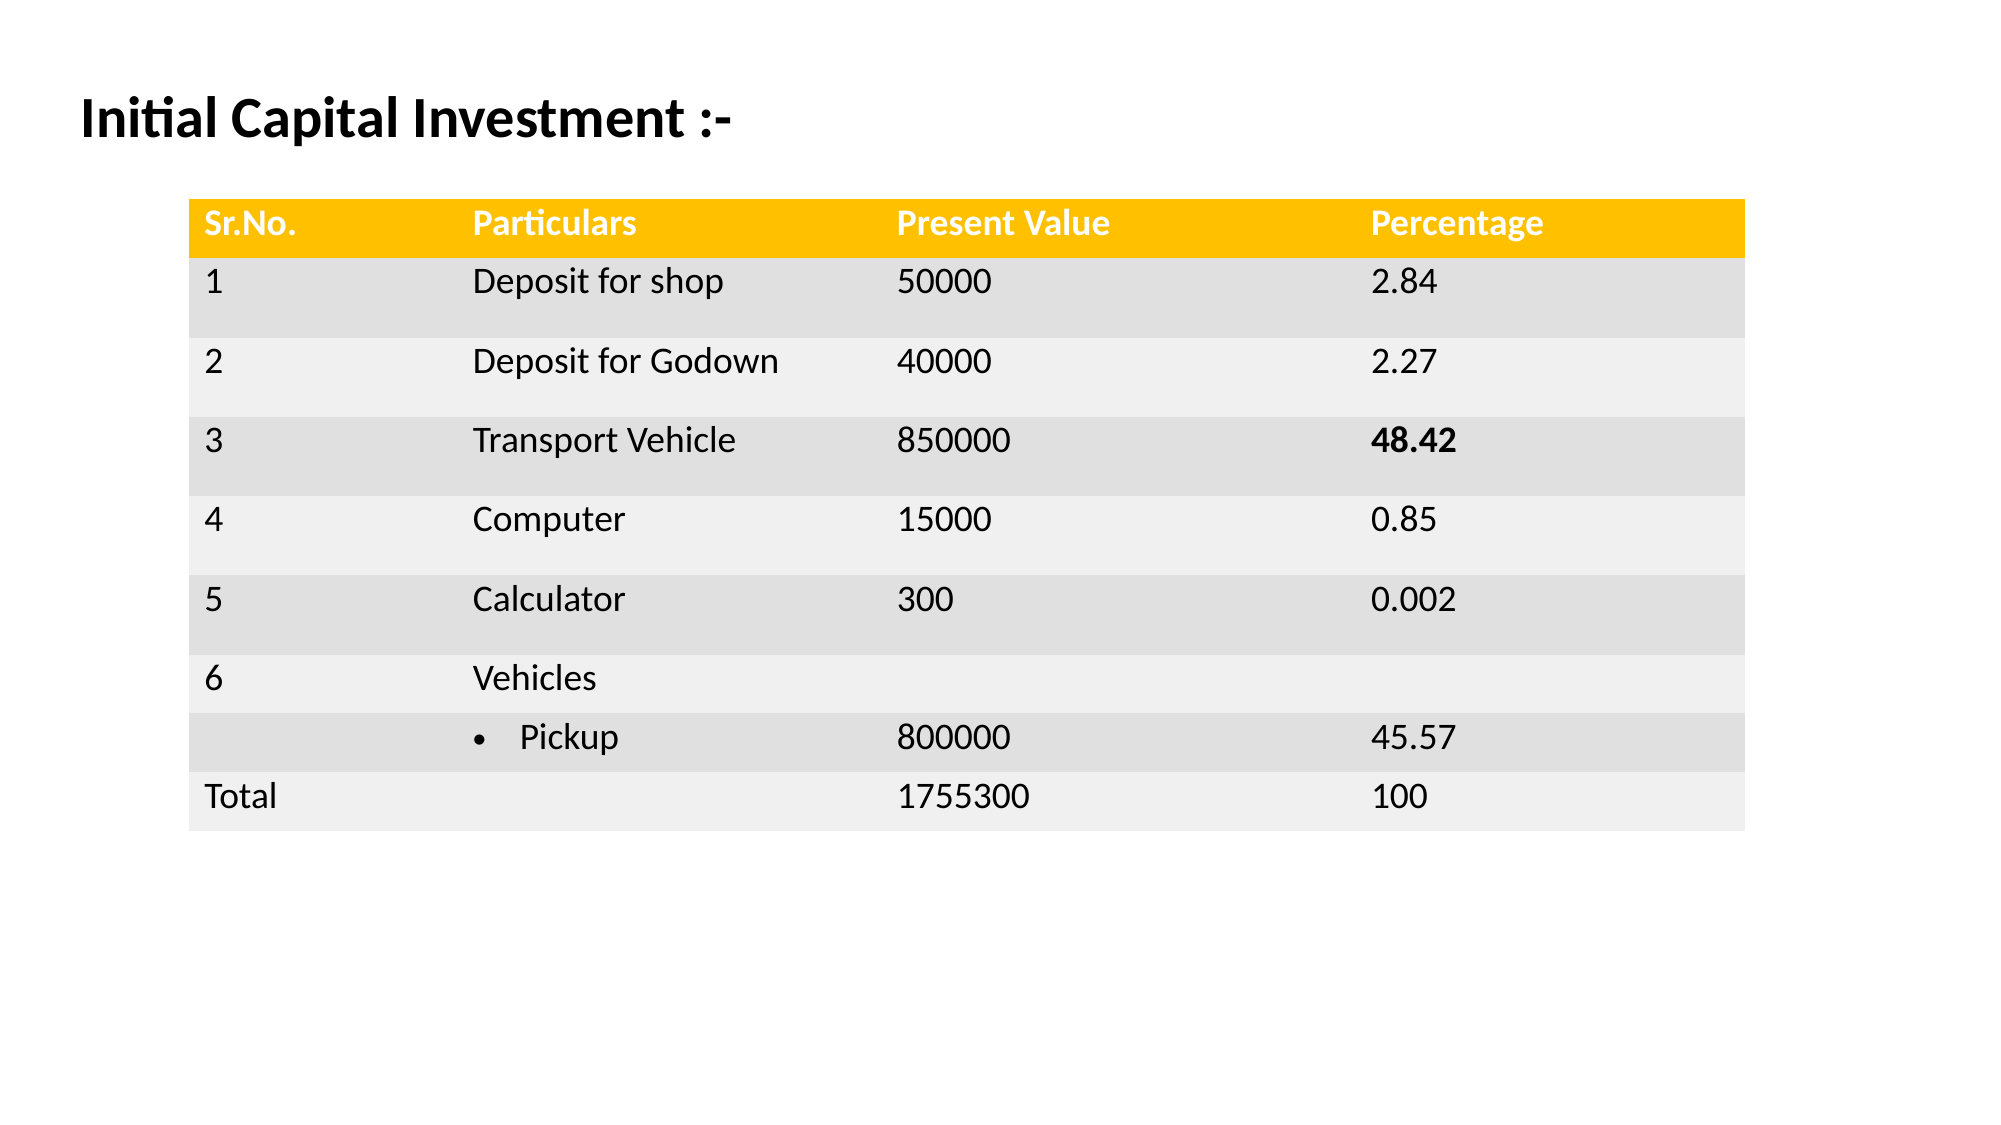

Initial Capital Investment :-
| Sr.No. | Particulars | Present Value | Percentage |
| --- | --- | --- | --- |
| 1 | Deposit for shop | 50000 | 2.84 |
| 2 | Deposit for Godown | 40000 | 2.27 |
| 3 | Transport Vehicle | 850000 | 48.42 |
| 4 | Computer | 15000 | 0.85 |
| 5 | Calculator | 300 | 0.002 |
| 6 | Vehicles |  |  |
|  | Pickup | 800000 | 45.57 |
| Total |  | 1755300 | 100 |